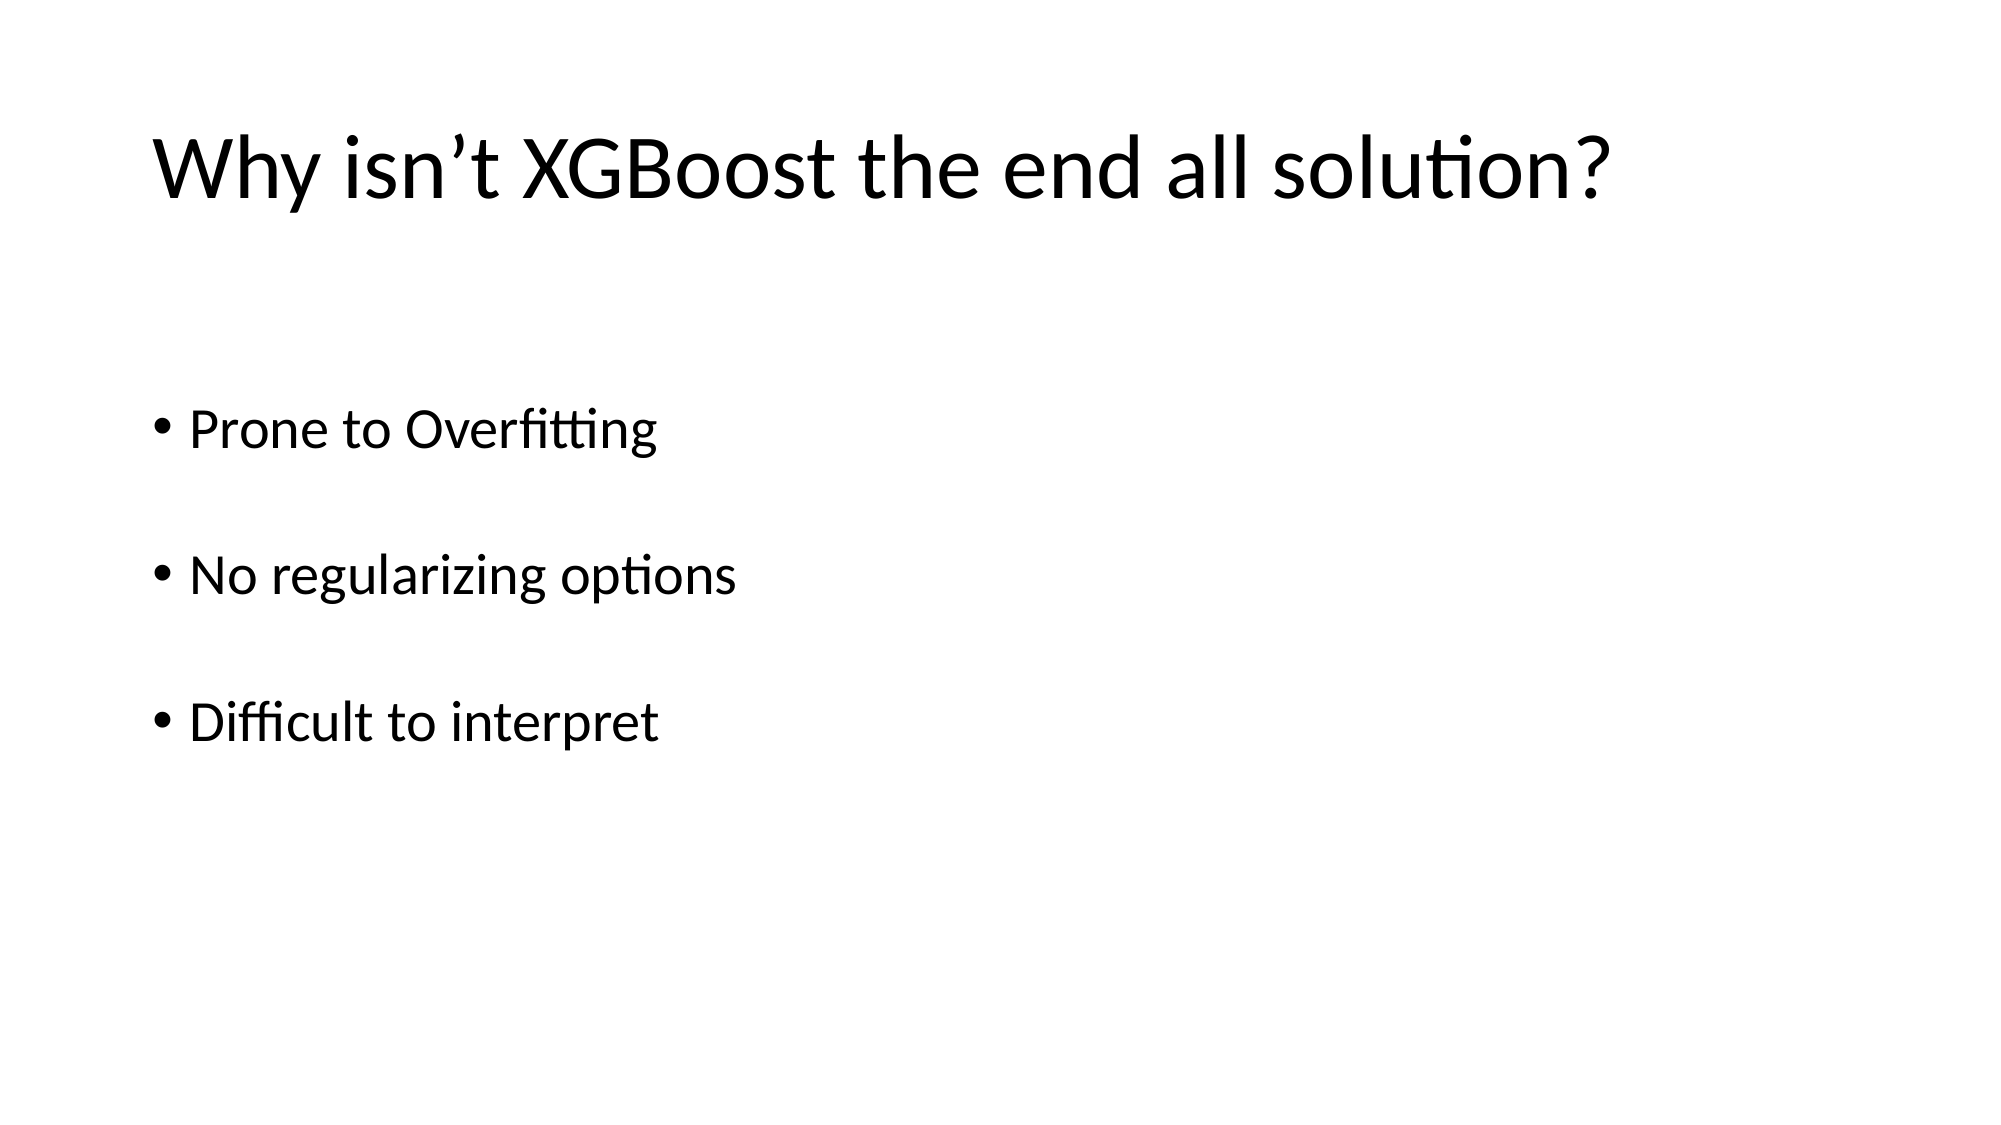

# Why isn’t XGBoost the end all solution?

Prone to Overfitting
No regularizing options
Difficult to interpret